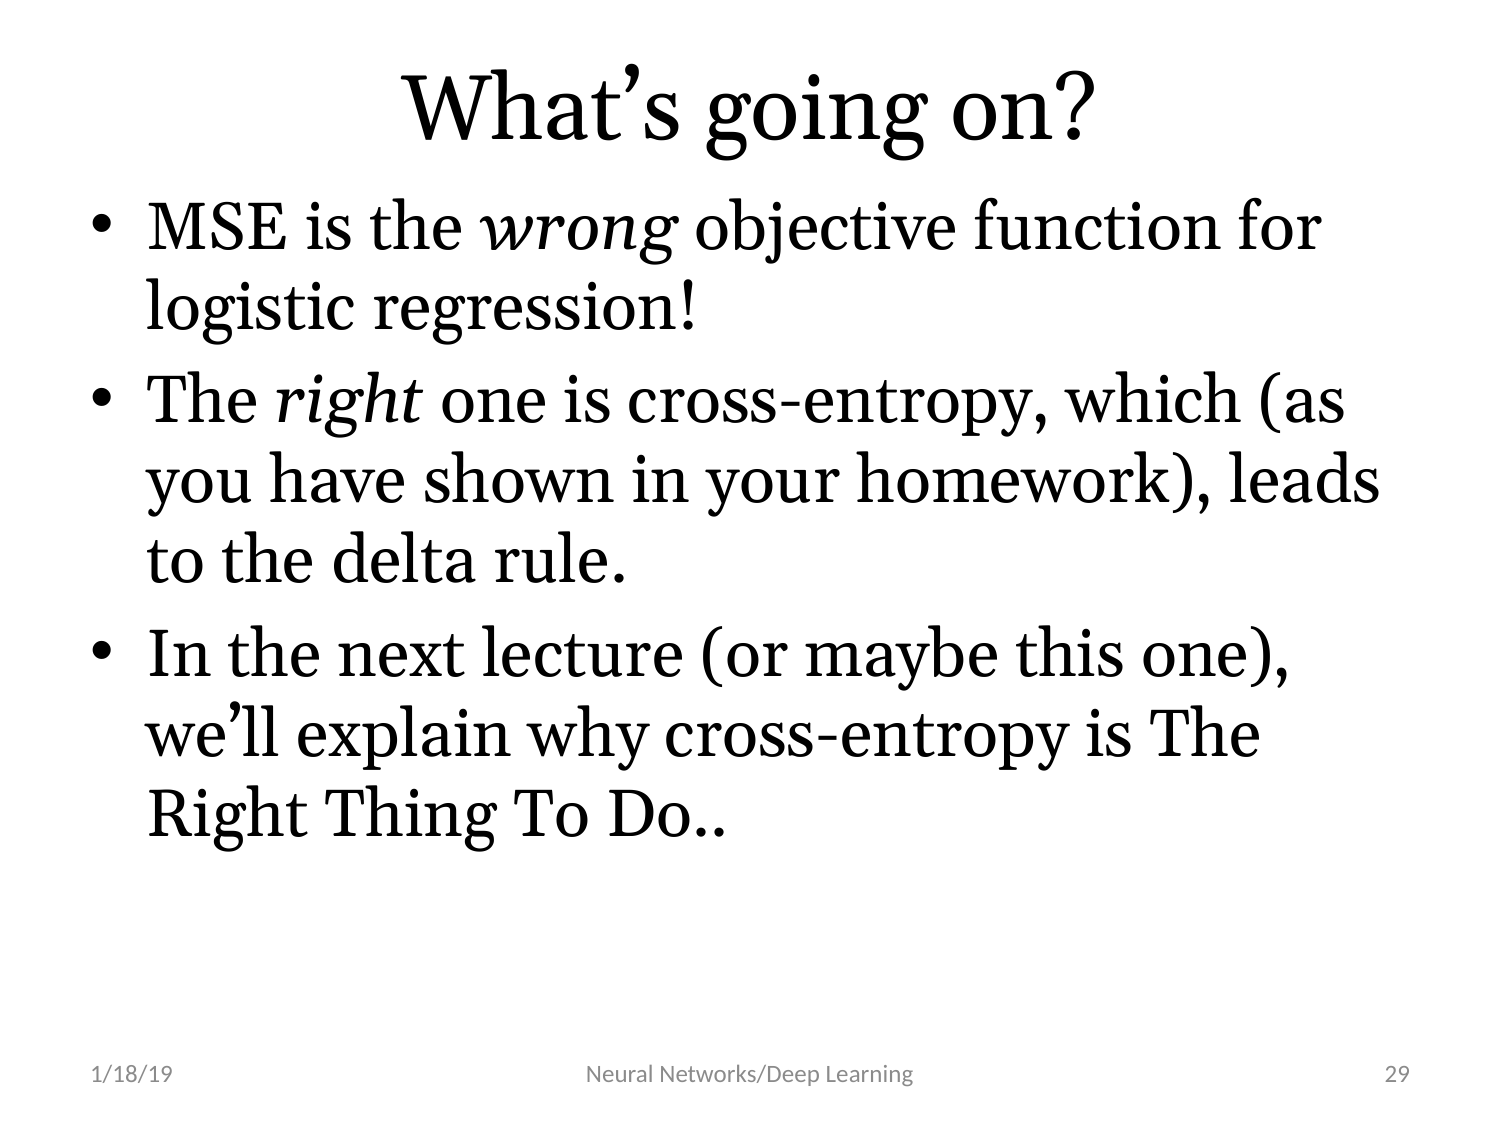

# What’s going on?
MSE is the wrong objective function for logistic regression!
The right one is cross-entropy, which (as you have shown in your homework), leads to the delta rule.
In the next lecture (or maybe this one), we’ll explain why cross-entropy is The Right Thing To Do..

1/18/19
Neural Networks/Deep Learning
29